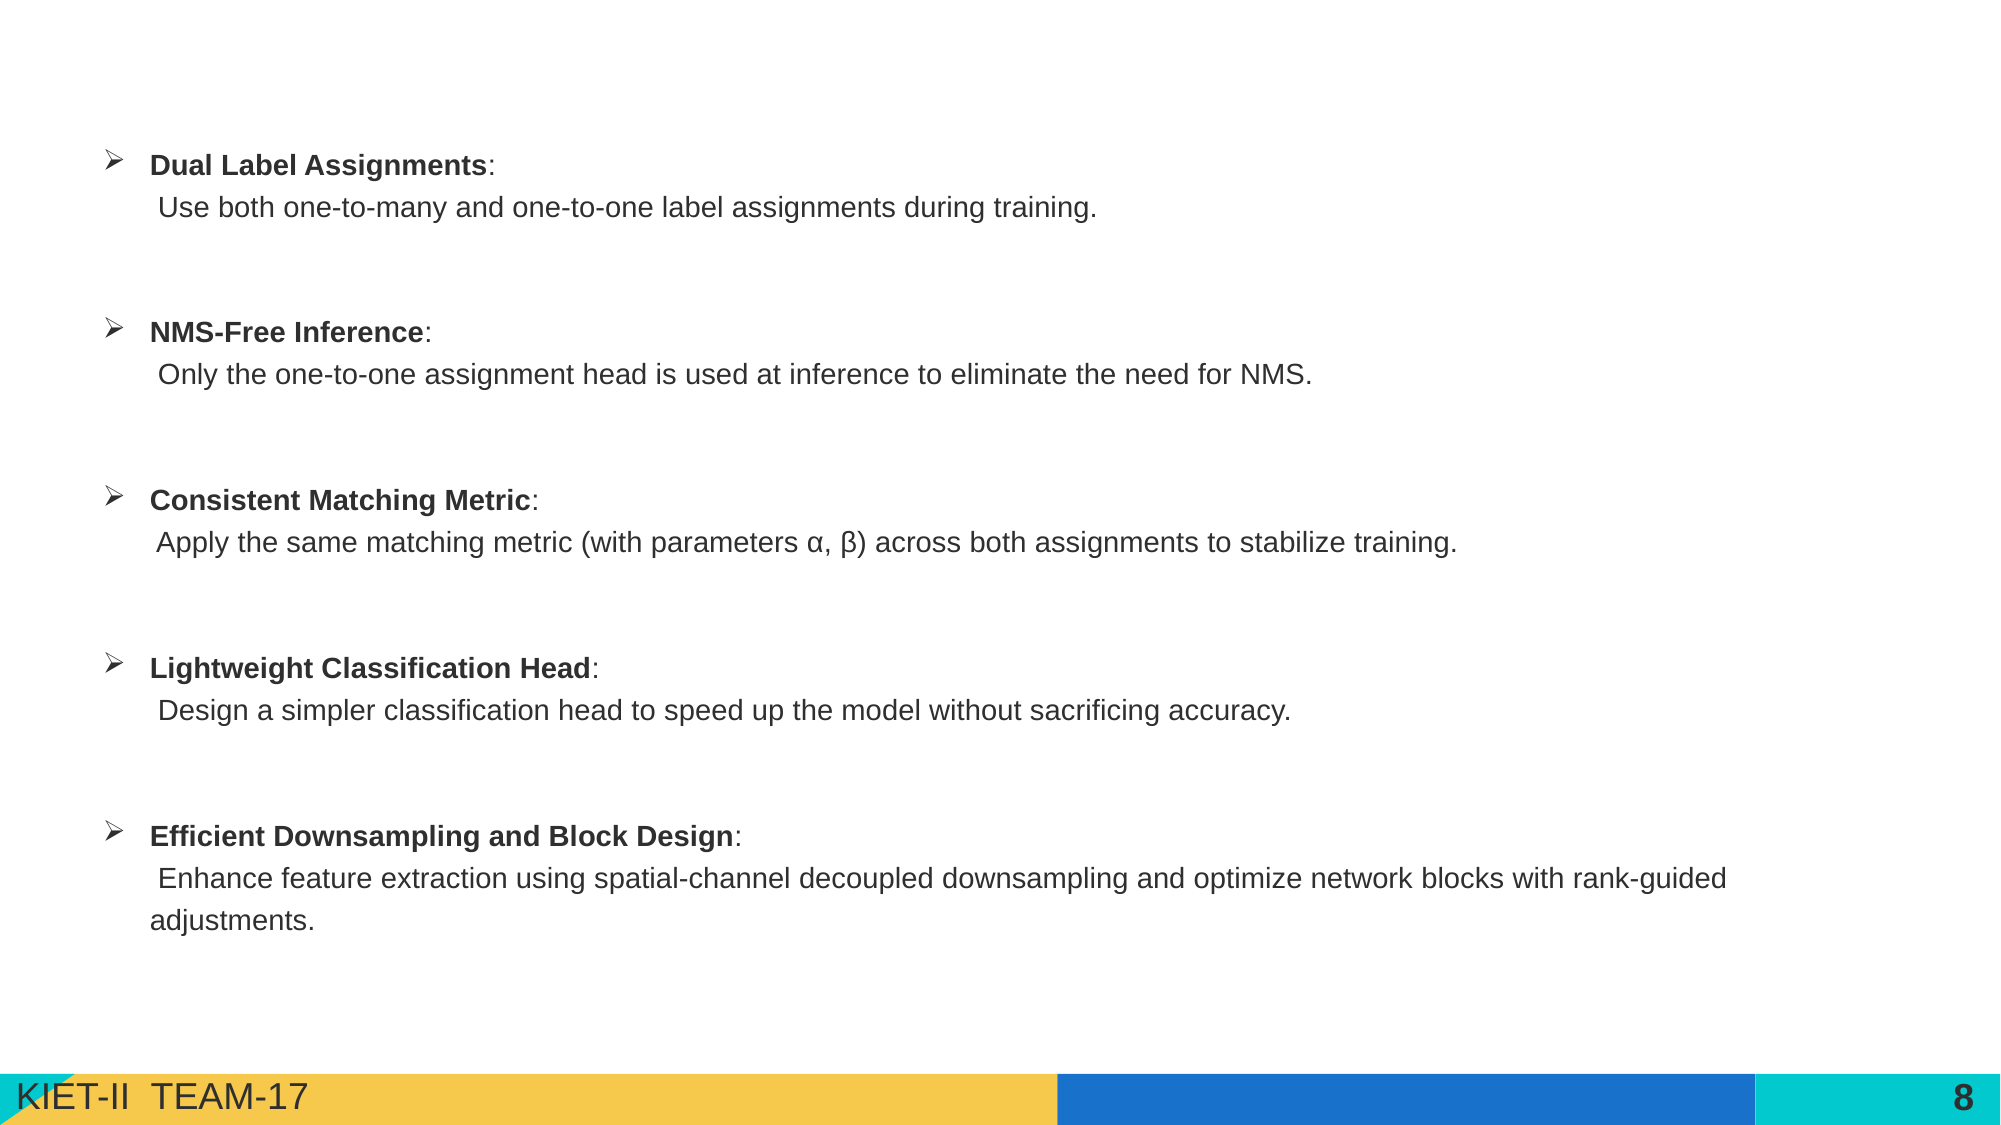

#

Dual Label Assignments:
 Use both one-to-many and one-to-one label assignments during training.

NMS-Free Inference:
 Only the one-to-one assignment head is used at inference to eliminate the need for NMS.

Consistent Matching Metric:
 Apply the same matching metric (with parameters α, β) across both assignments to stabilize training.

Lightweight Classification Head:
 Design a simpler classification head to speed up the model without sacrificing accuracy.

Efficient Downsampling and Block Design:
 Enhance feature extraction using spatial-channel decoupled downsampling and optimize network blocks with rank-guided adjustments.

KIET-II  TEAM-17
8